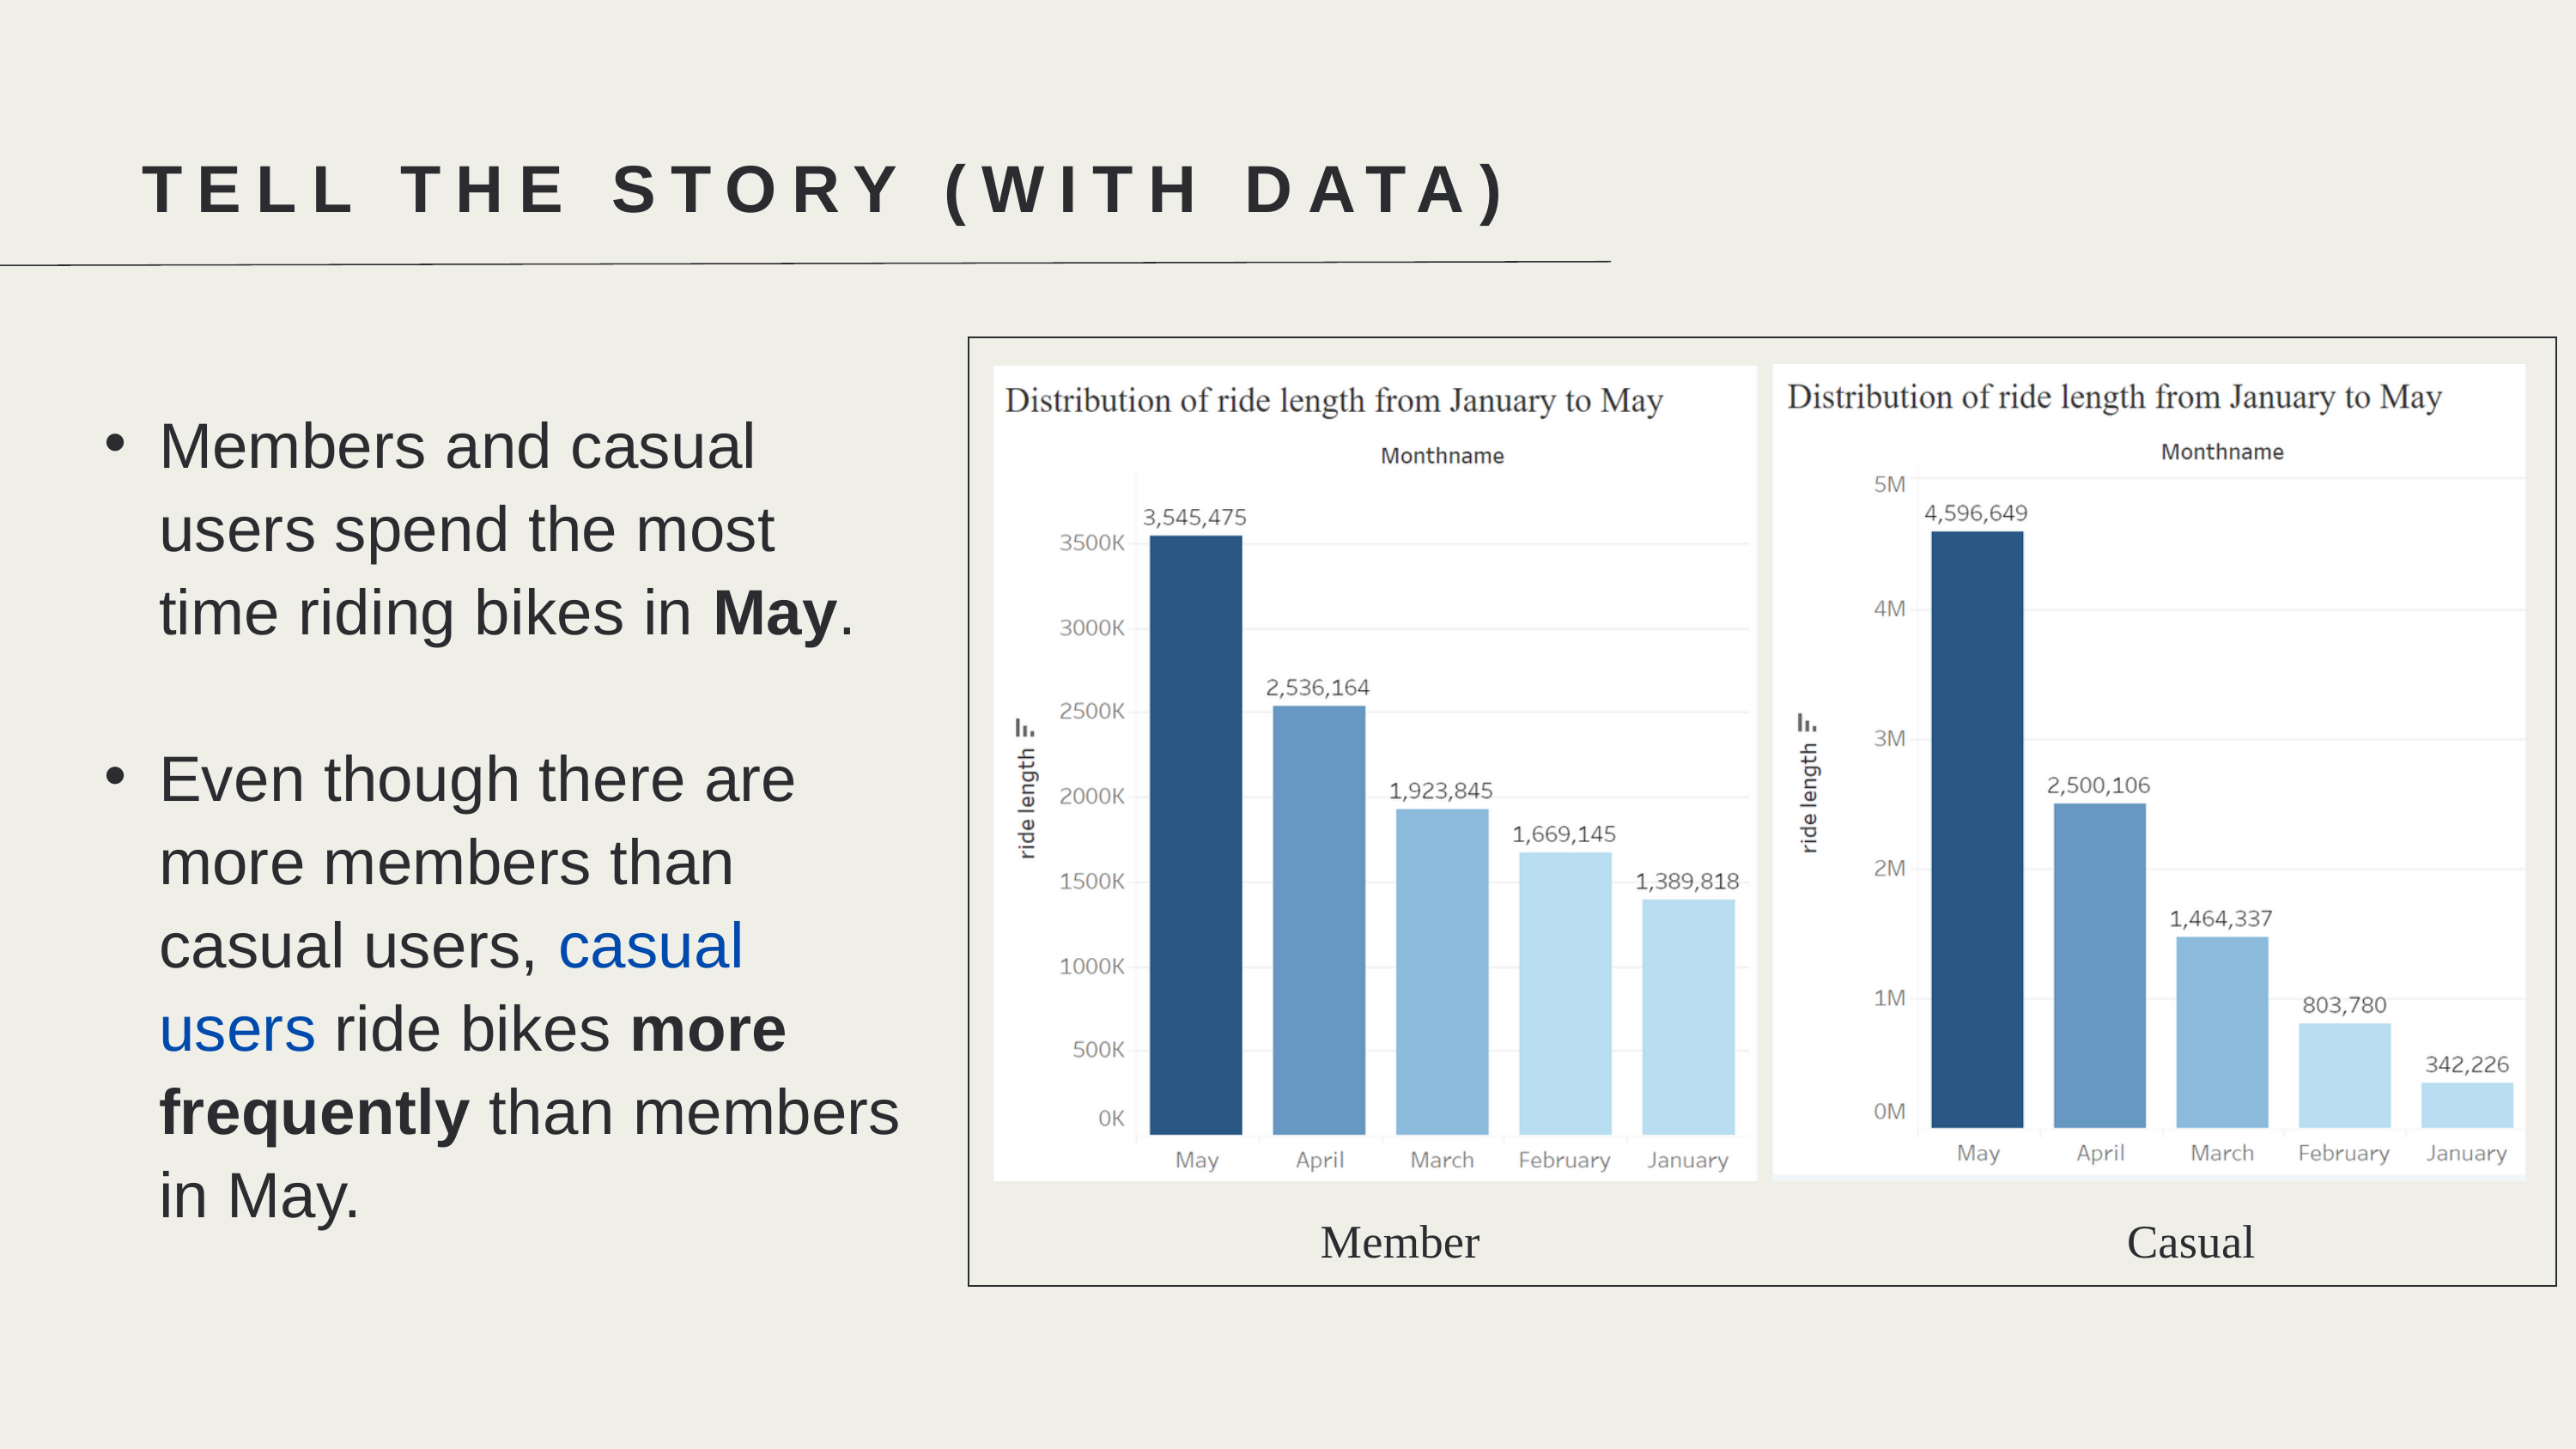

TELL THE STORY (WITH DATA)

Members and casual users spend the most time riding bikes in May.

Even though there are more members than casual users, casual users ride bikes more frequently than members in May.
Member
Casual